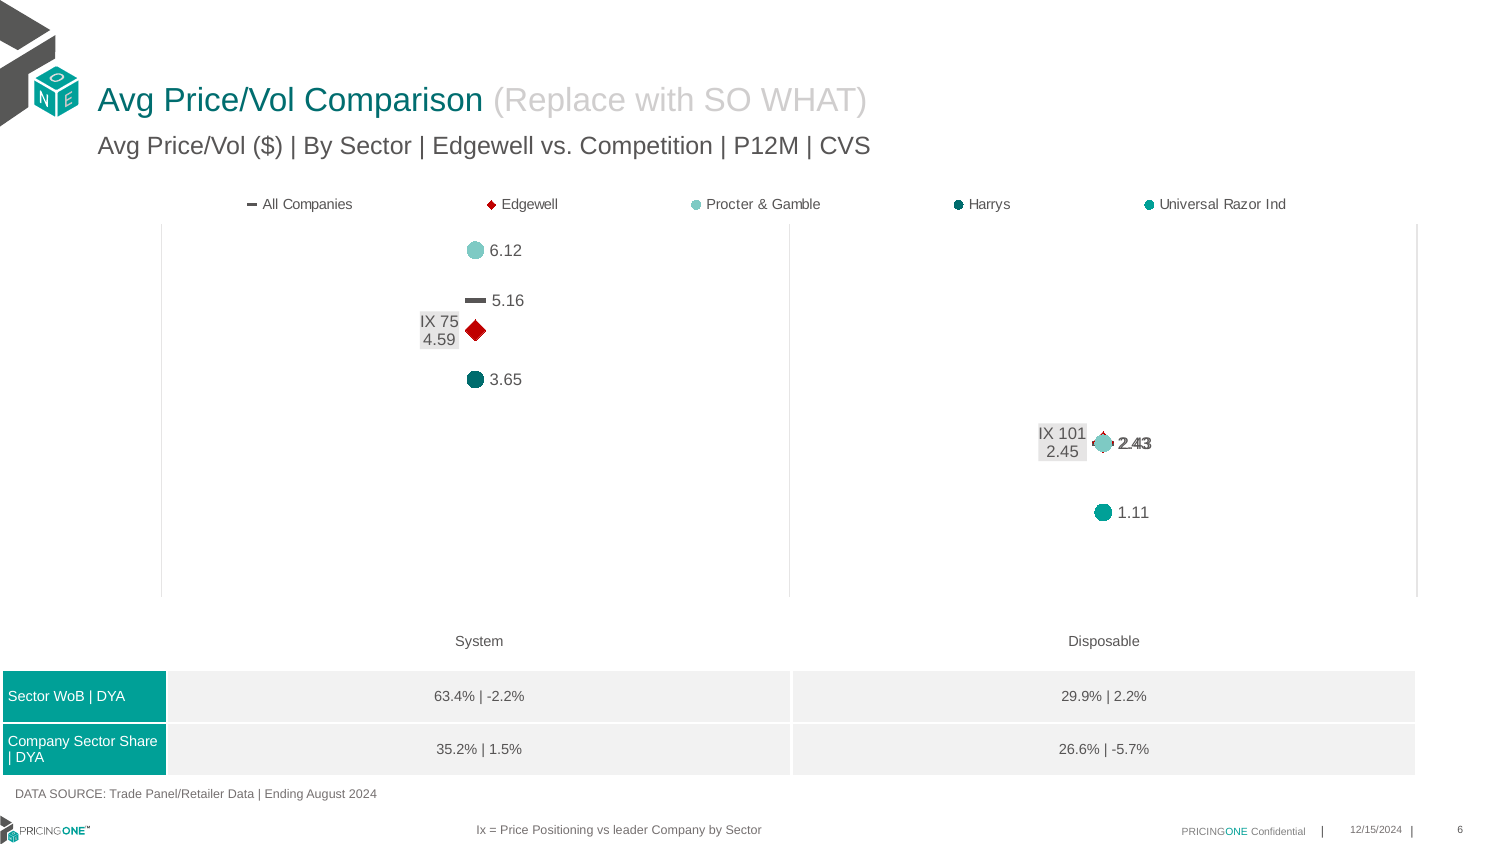

# Avg Price/Vol Comparison (Replace with SO WHAT)
Avg Price/Vol ($) | By Sector | Edgewell vs. Competition | P12M | CVS

### Chart

| Category | All Companies | Edgewell | Procter & Gamble | Harrys | Universal Razor Ind |
|---|---|---|---|---|---|
| IX 75 | 5.16 | 4.59 | 6.12 | 3.65 | None |
| IX 101 | 2.43 | 2.45 | 2.43 | None | 1.11 |
|  | System | Disposable |
| --- | --- | --- |
| Sector WoB | DYA | 63.4% | -2.2% | 29.9% | 2.2% |
| Company Sector Share | DYA | 35.2% | 1.5% | 26.6% | -5.7% |
DATA SOURCE: Trade Panel/Retailer Data | Ending August 2024
Ix = Price Positioning vs leader Company by Sector
12/15/2024
6